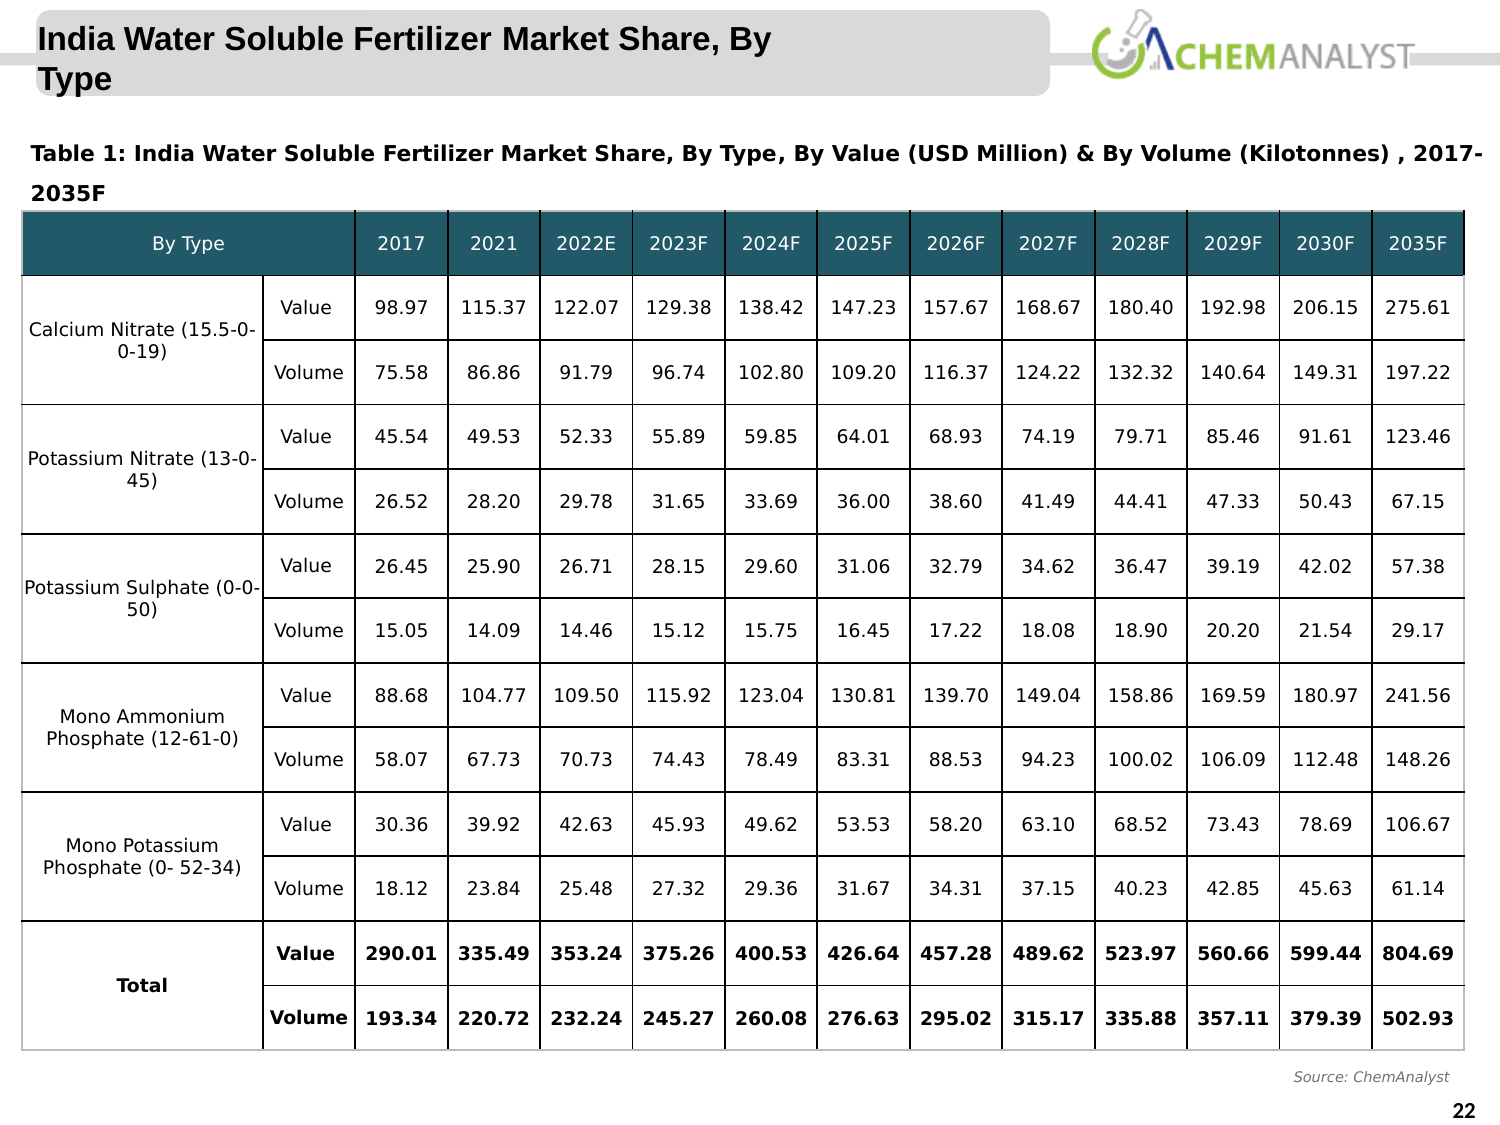

India Water Soluble Fertilizer Market Share, By Type
Table 1: India Water Soluble Fertilizer Market Share, By Type, By Value (USD Million) & By Volume (Kilotonnes) , 2017-2035F
| By Type |  | 2017 | 2021 | 2022E | 2023F | 2024F | 2025F | 2026F | 2027F | 2028F | 2029F | 2030F | 2035F |
| --- | --- | --- | --- | --- | --- | --- | --- | --- | --- | --- | --- | --- | --- |
| Calcium Nitrate (15.5-0-0-19) | Value | 98.97 | 115.37 | 122.07 | 129.38 | 138.42 | 147.23 | 157.67 | 168.67 | 180.40 | 192.98 | 206.15 | 275.61 |
|  | Volume | 75.58 | 86.86 | 91.79 | 96.74 | 102.80 | 109.20 | 116.37 | 124.22 | 132.32 | 140.64 | 149.31 | 197.22 |
| Potassium Nitrate (13-0-45) | Value | 45.54 | 49.53 | 52.33 | 55.89 | 59.85 | 64.01 | 68.93 | 74.19 | 79.71 | 85.46 | 91.61 | 123.46 |
|  | Volume | 26.52 | 28.20 | 29.78 | 31.65 | 33.69 | 36.00 | 38.60 | 41.49 | 44.41 | 47.33 | 50.43 | 67.15 |
| Potassium Sulphate (0-0-50) | Value | 26.45 | 25.90 | 26.71 | 28.15 | 29.60 | 31.06 | 32.79 | 34.62 | 36.47 | 39.19 | 42.02 | 57.38 |
|  | Volume | 15.05 | 14.09 | 14.46 | 15.12 | 15.75 | 16.45 | 17.22 | 18.08 | 18.90 | 20.20 | 21.54 | 29.17 |
| Mono Ammonium Phosphate (12-61-0) | Value | 88.68 | 104.77 | 109.50 | 115.92 | 123.04 | 130.81 | 139.70 | 149.04 | 158.86 | 169.59 | 180.97 | 241.56 |
|  | Volume | 58.07 | 67.73 | 70.73 | 74.43 | 78.49 | 83.31 | 88.53 | 94.23 | 100.02 | 106.09 | 112.48 | 148.26 |
| Mono Potassium Phosphate (0- 52-34) | Value | 30.36 | 39.92 | 42.63 | 45.93 | 49.62 | 53.53 | 58.20 | 63.10 | 68.52 | 73.43 | 78.69 | 106.67 |
|  | Volume | 18.12 | 23.84 | 25.48 | 27.32 | 29.36 | 31.67 | 34.31 | 37.15 | 40.23 | 42.85 | 45.63 | 61.14 |
| Total | Value | 290.01 | 335.49 | 353.24 | 375.26 | 400.53 | 426.64 | 457.28 | 489.62 | 523.97 | 560.66 | 599.44 | 804.69 |
|  | Volume | 193.34 | 220.72 | 232.24 | 245.27 | 260.08 | 276.63 | 295.02 | 315.17 | 335.88 | 357.11 | 379.39 | 502.93 |
Source: ChemAnalyst
16
© ChemAnalyst
22